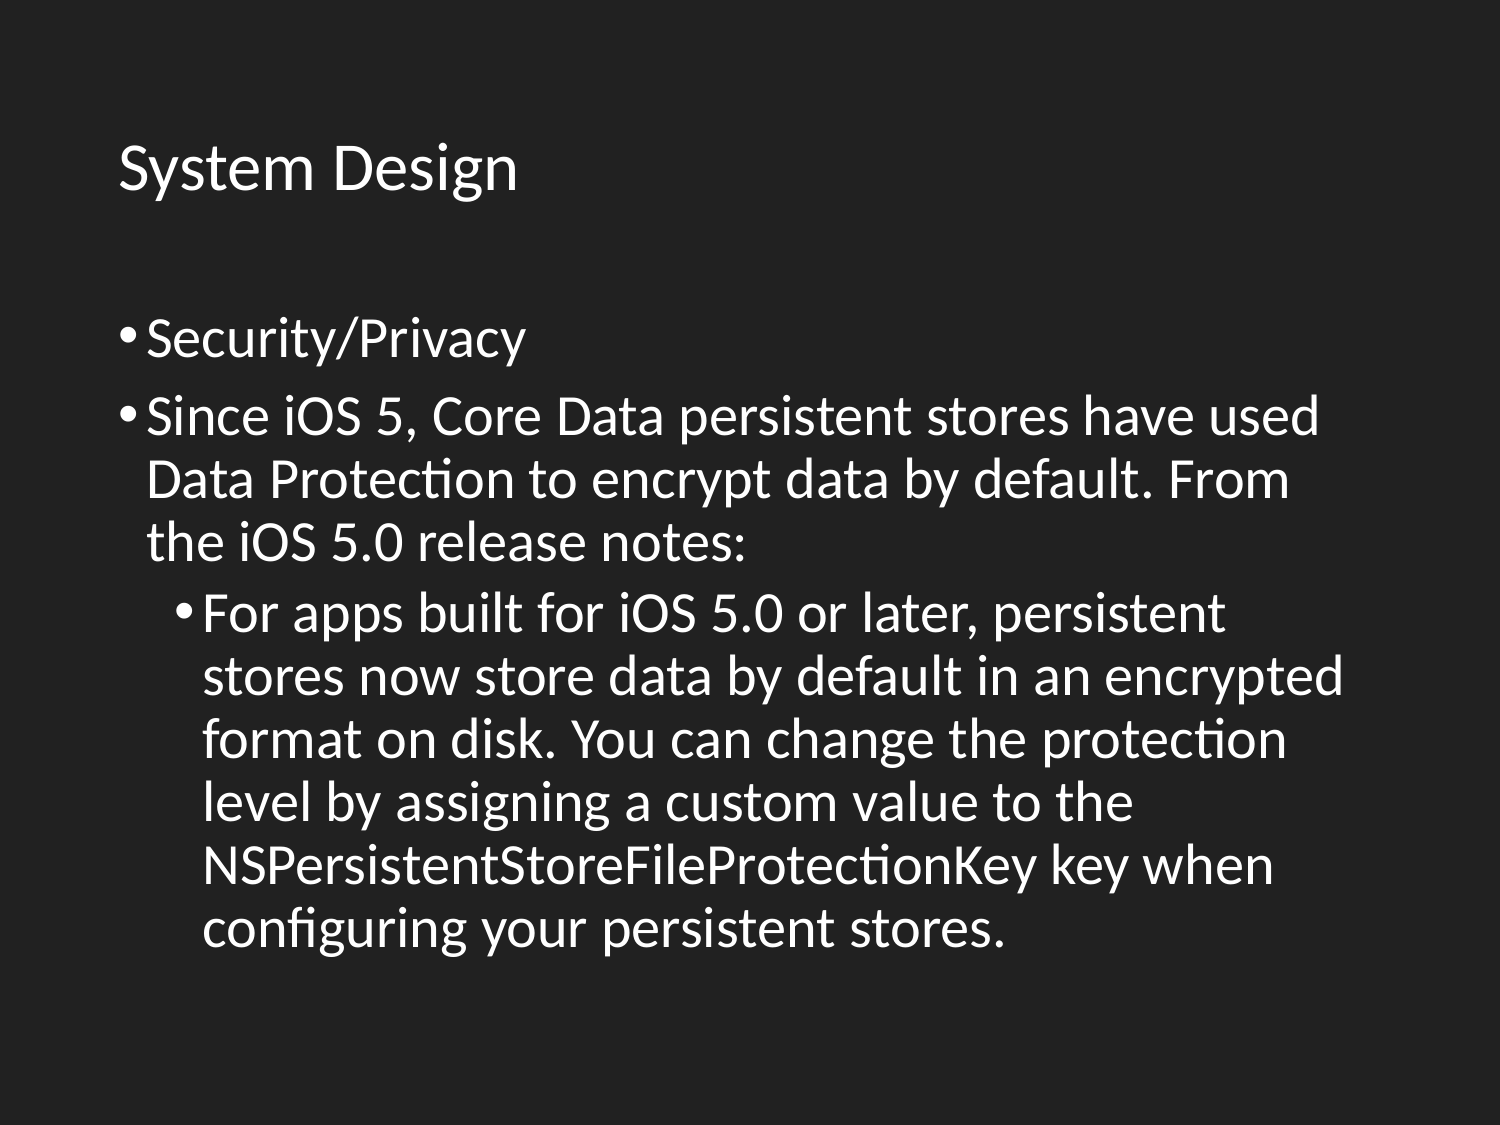

# System Design
Security/Privacy
Since iOS 5, Core Data persistent stores have used Data Protection to encrypt data by default. From the iOS 5.0 release notes:
For apps built for iOS 5.0 or later, persistent stores now store data by default in an encrypted format on disk. You can change the protection level by assigning a custom value to the NSPersistentStoreFileProtectionKey key when configuring your persistent stores.